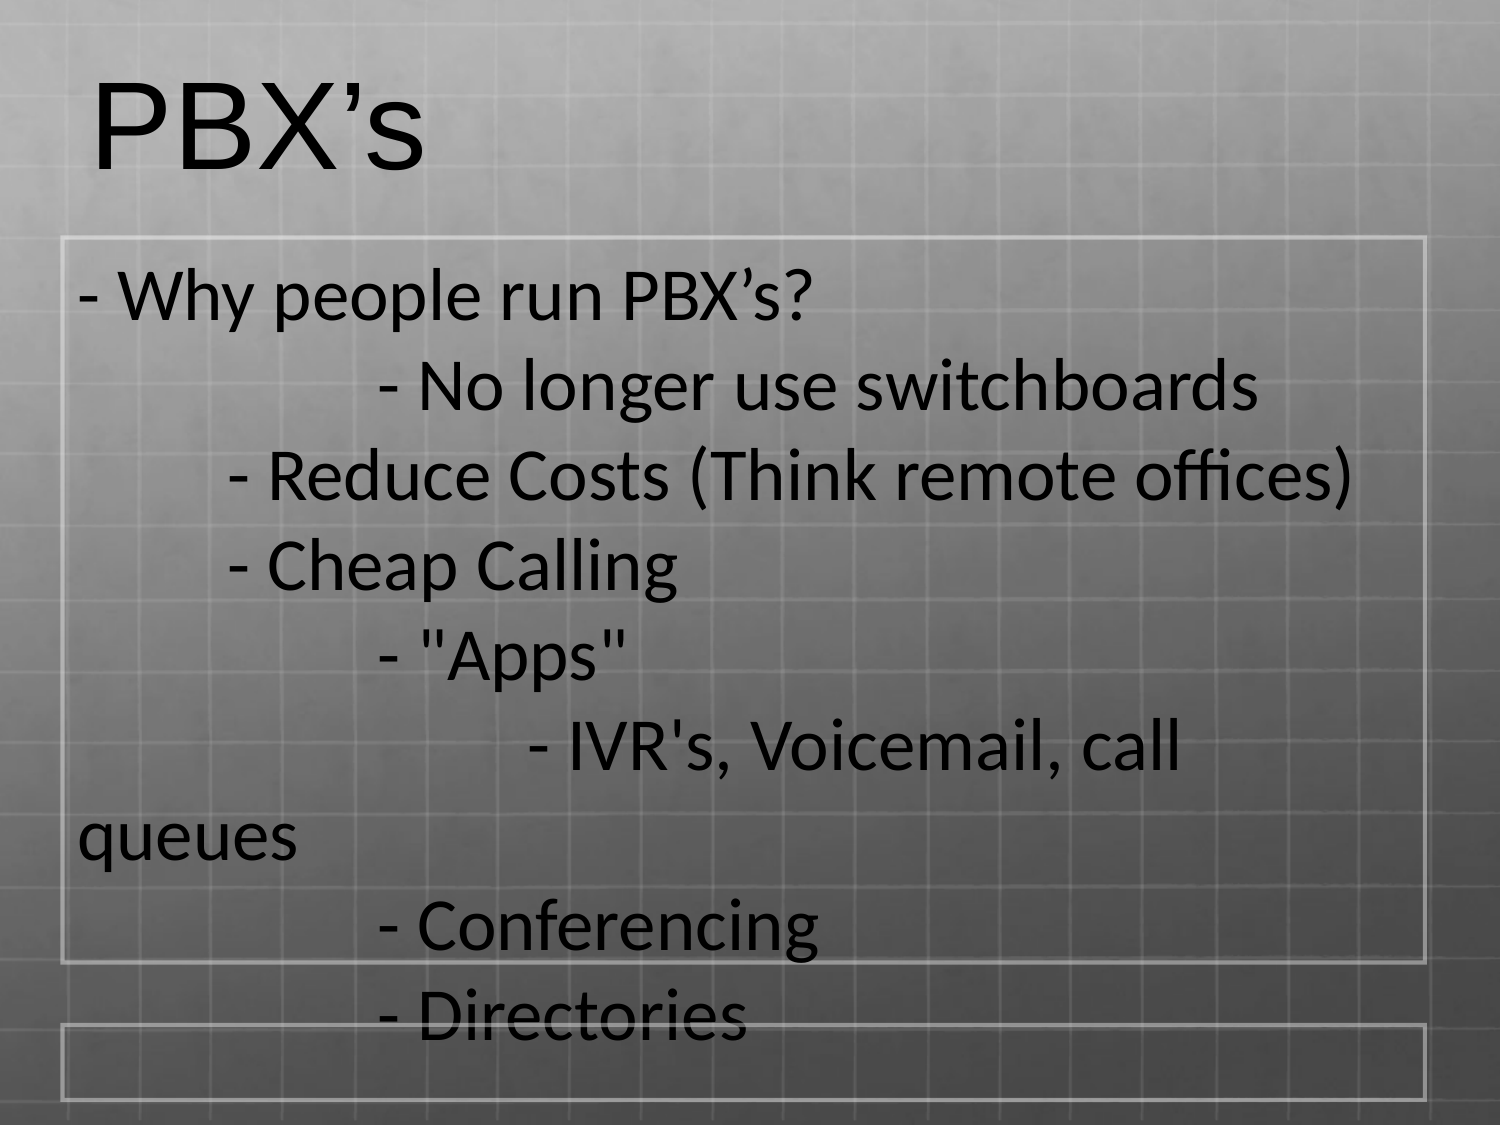

PBX’s
- Why people run PBX’s?
		- No longer use switchboards
	- Reduce Costs (Think remote offices)
	- Cheap Calling
		- "Apps"
			- IVR's, Voicemail, call queues
		- Conferencing
		- Directories